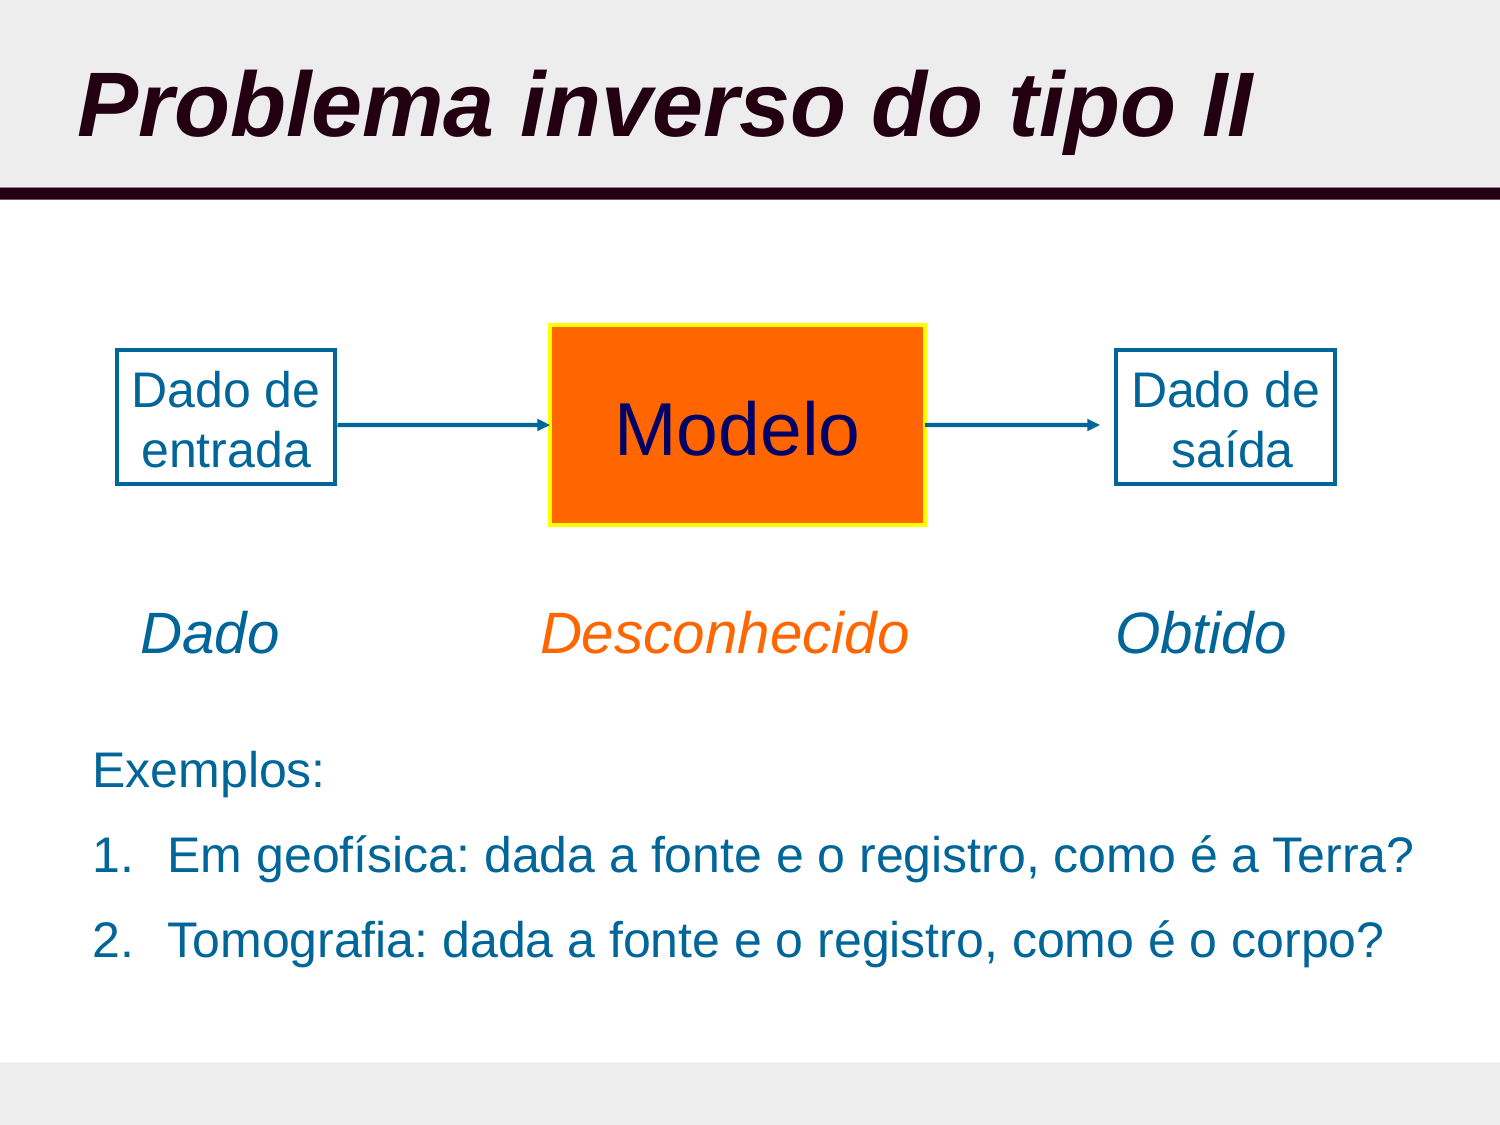

# Problema inverso do tipo II
Modelo
Dado de
entrada
Dado de
 saída

Dado
Desconhecido
Obtido
Exemplos:
Em geofísica: dada a fonte e o registro, como é a Terra?
Tomografia: dada a fonte e o registro, como é o corpo?